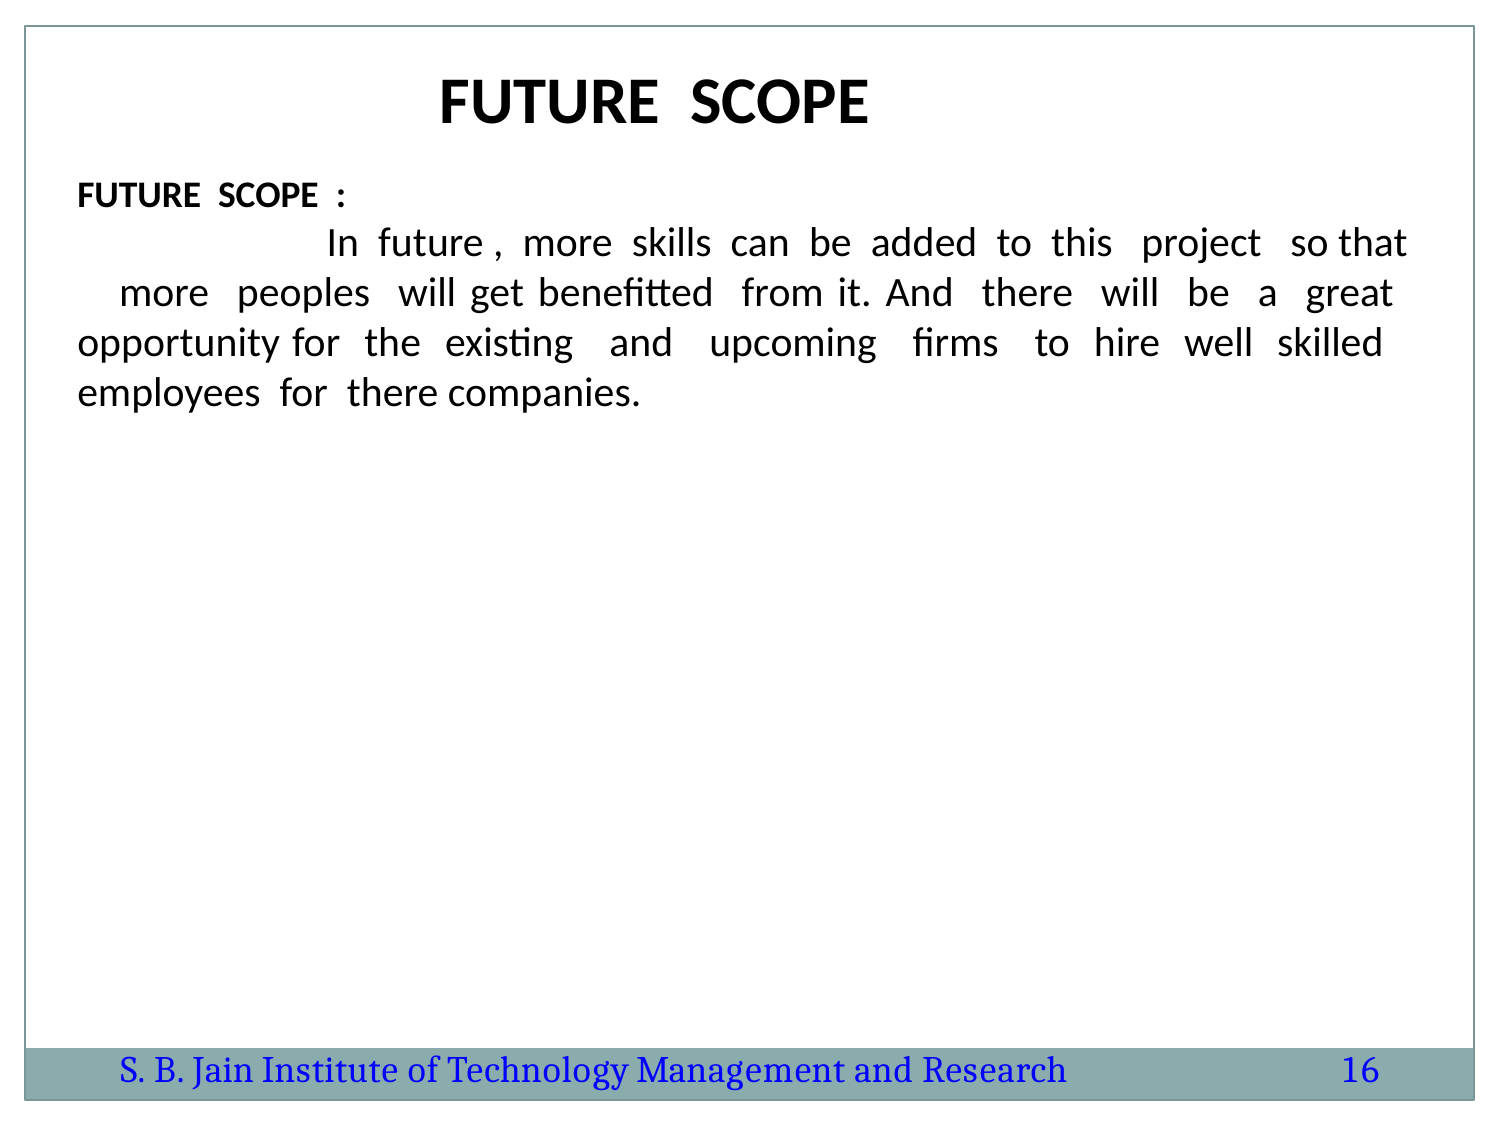

FUTURE  SCOPE
FUTURE  SCOPE  :
                          In  future ,  more  skills  can  be  added  to  this   project   so that    more  peoples  will get benefitted  from it. And  there  will  be  a  great  opportunity for  the  existing   and   upcoming   firms   to  hire  well  skilled   employees  for  there companies.
S. B. Jain Institute of Technology Management and Research
16